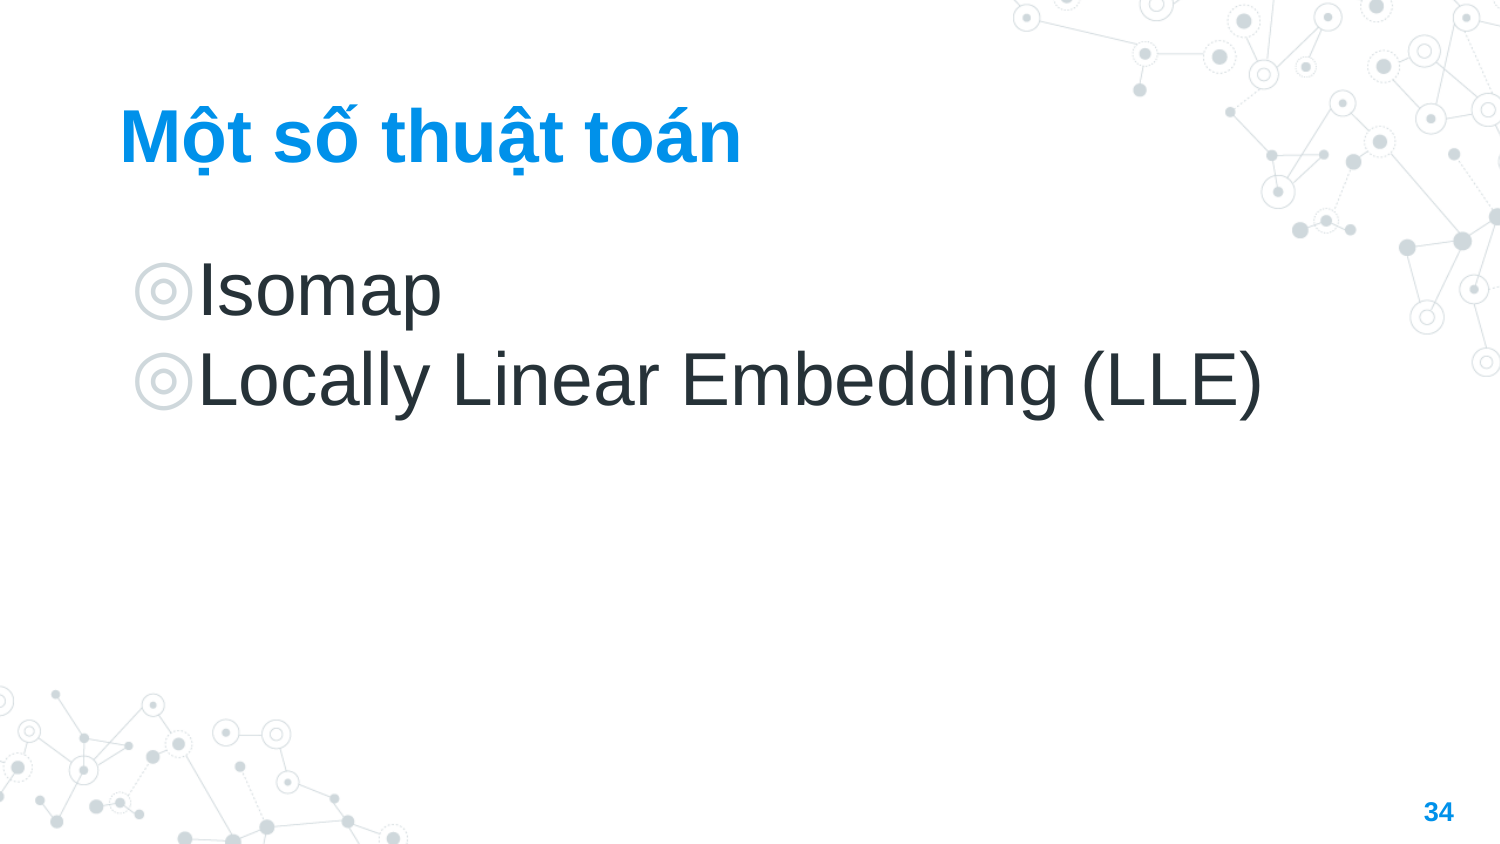

# Một số thuật toán
Isomap
Locally Linear Embedding (LLE)
34